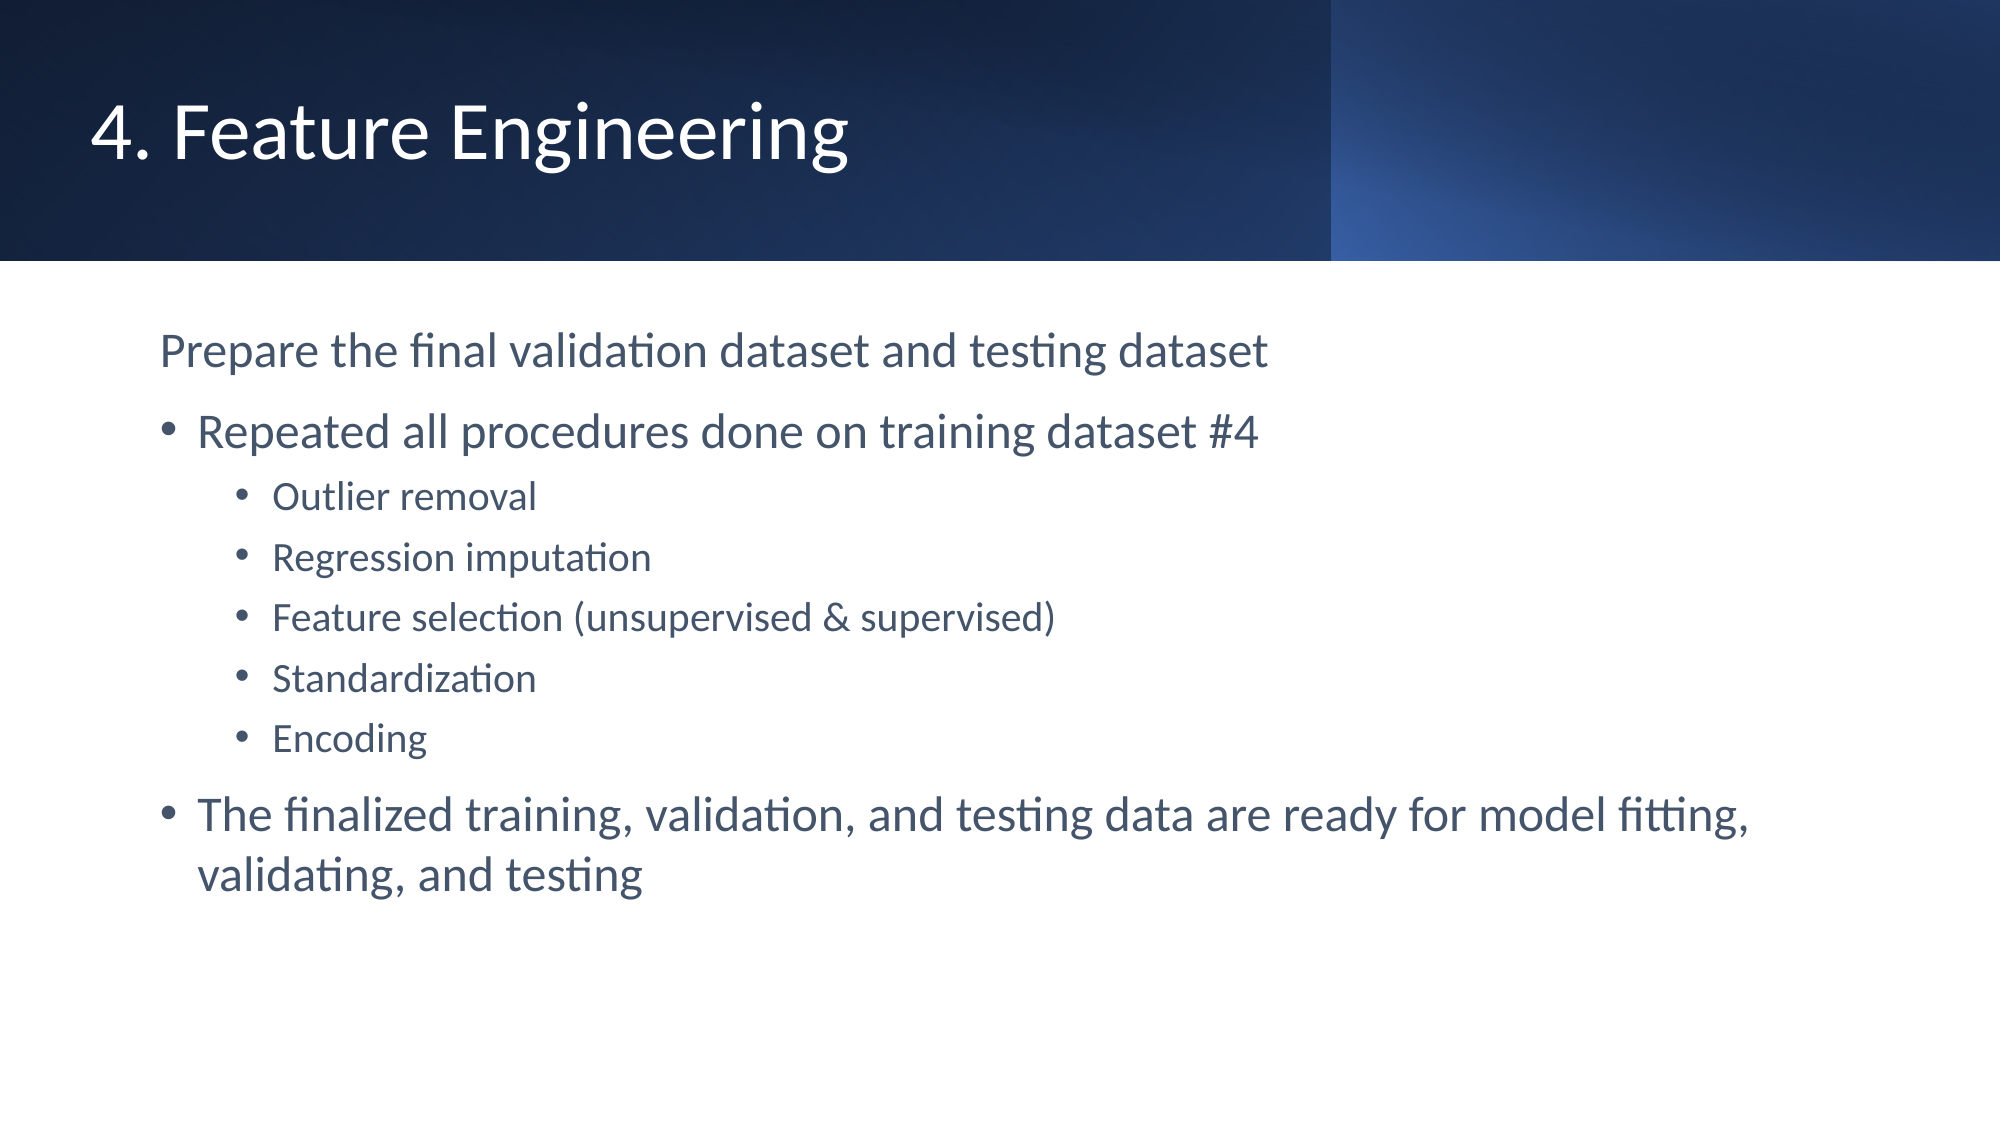

# 4. Feature Engineering
Prepare the final validation dataset and testing dataset
Repeated all procedures done on training dataset #4
Outlier removal
Regression imputation
Feature selection (unsupervised & supervised)
Standardization
Encoding
The finalized training, validation, and testing data are ready for model fitting, validating, and testing